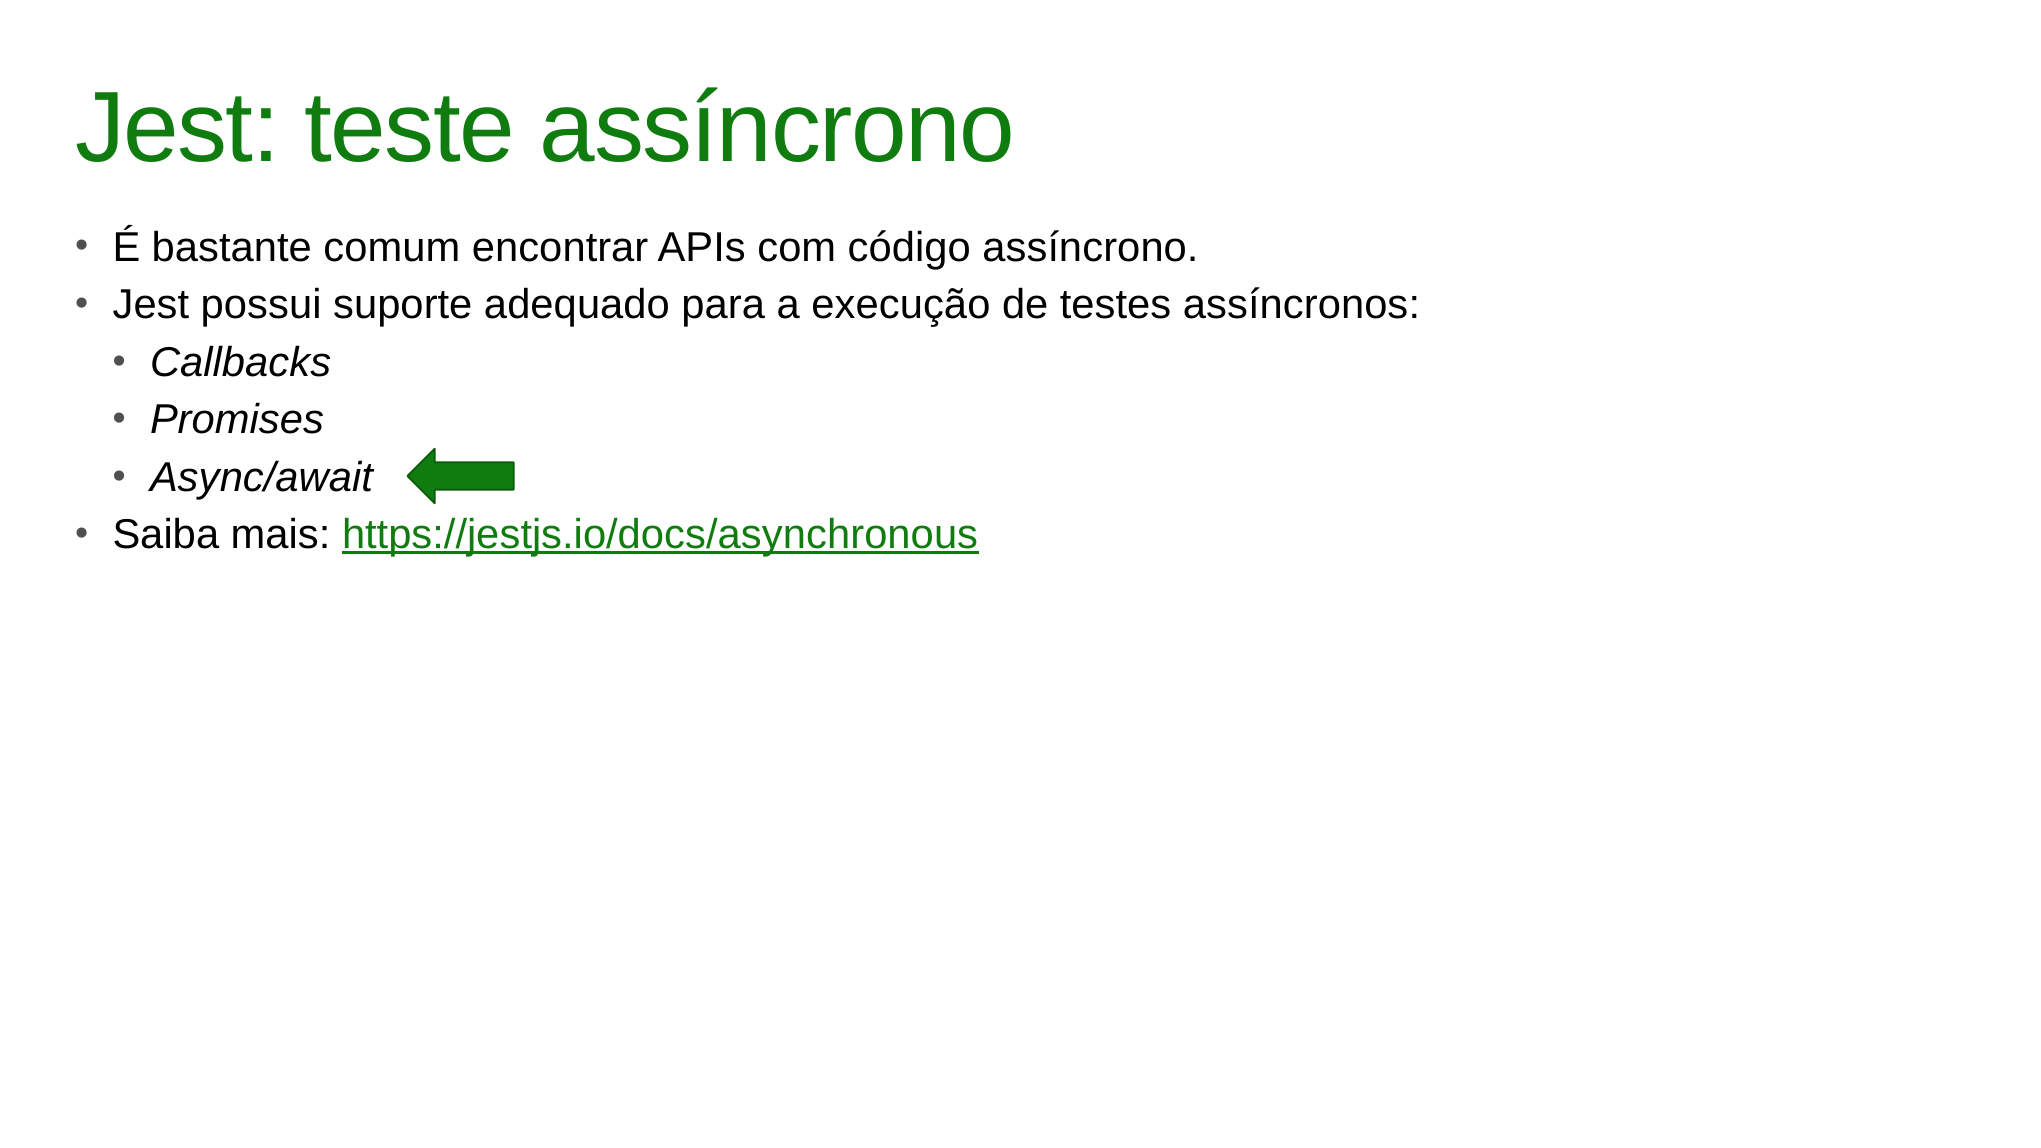

# Jest: teste assíncrono
É bastante comum encontrar APIs com código assíncrono.
Jest possui suporte adequado para a execução de testes assíncronos:
Callbacks
Promises
Async/await
Saiba mais: https://jestjs.io/docs/asynchronous